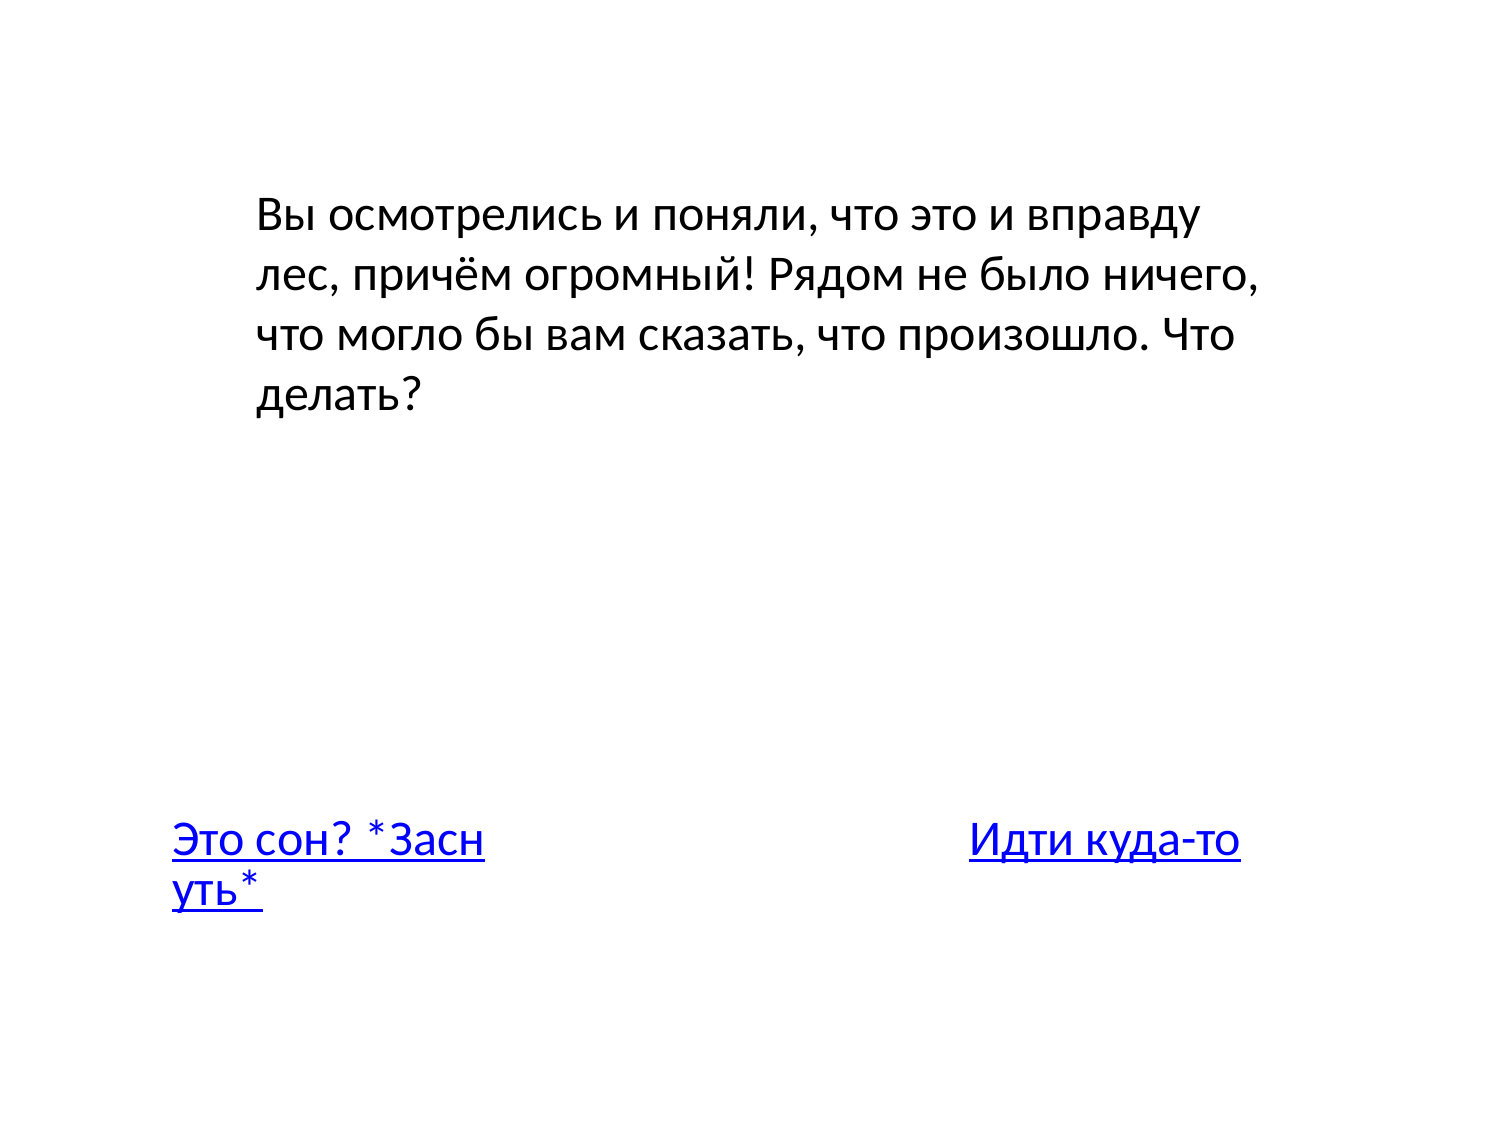

Вы осмотрелись и поняли, что это и вправду лес, причём огромный! Рядом не было ничего, что могло бы вам сказать, что произошло. Что делать?
Это сон? *Заснуть*
Идти куда-то